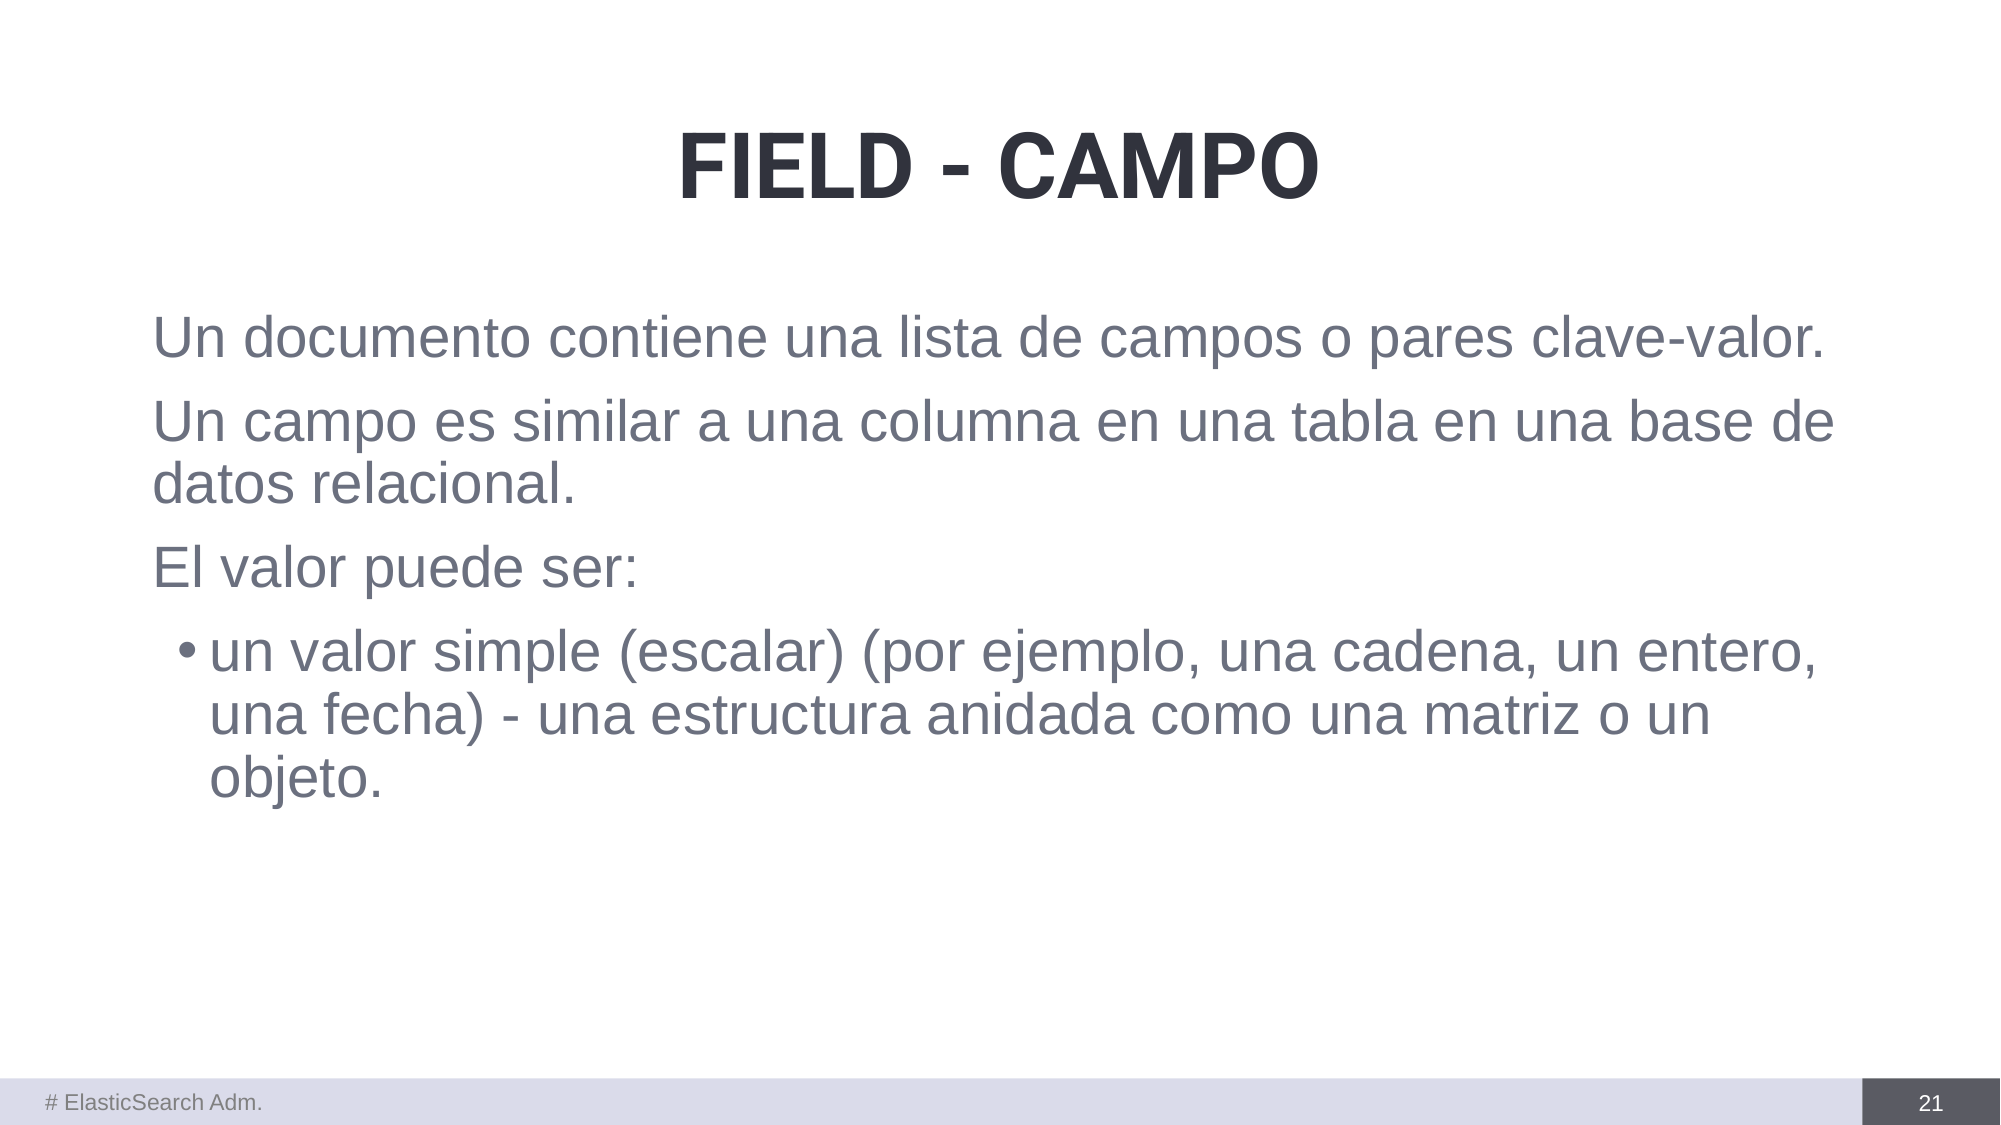

# FIELD - CAMPO
Un documento contiene una lista de campos o pares clave-valor.
Un campo es similar a una columna en una tabla en una base de datos relacional.
El valor puede ser:
un valor simple (escalar) (por ejemplo, una cadena, un entero, una fecha) - una estructura anidada como una matriz o un objeto.
# ElasticSearch Adm.
21